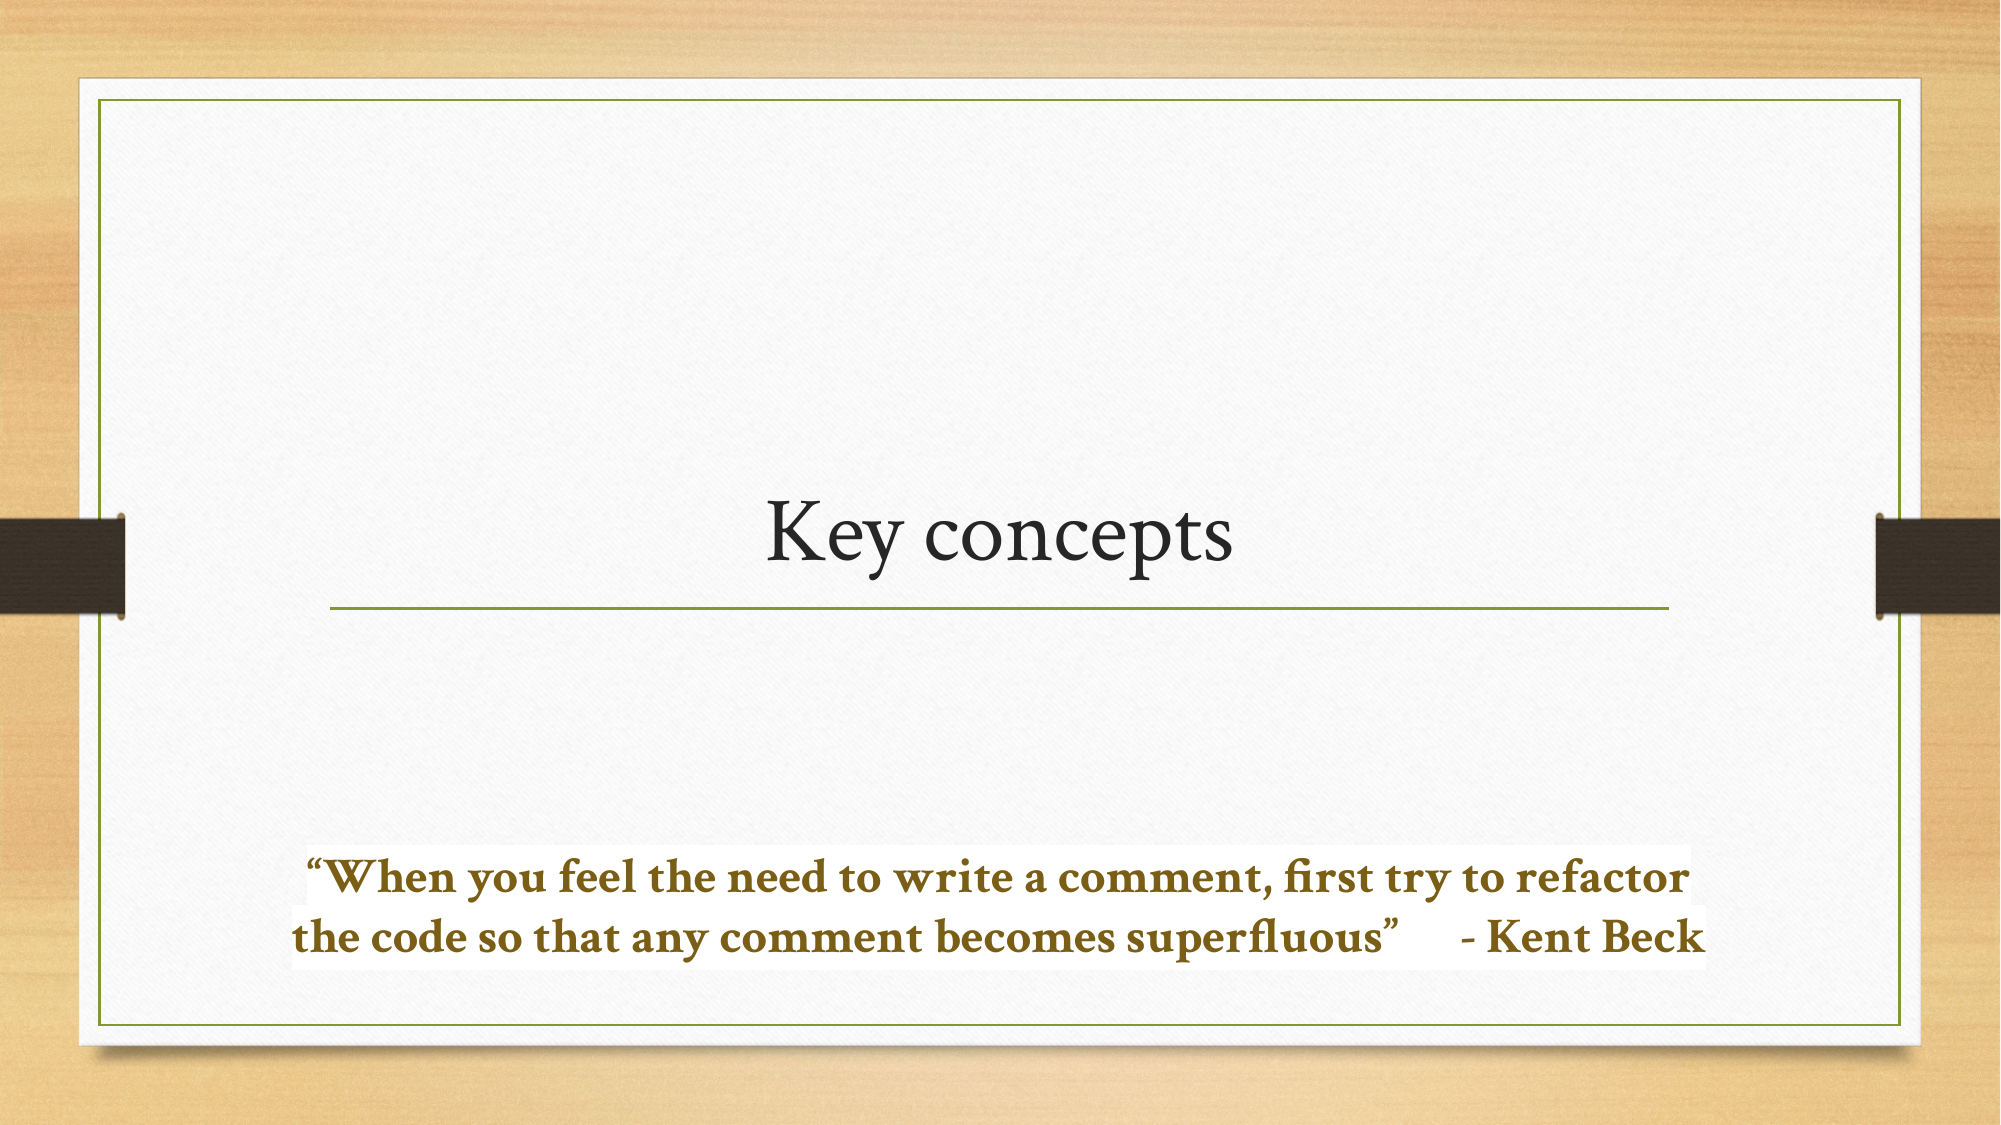

# Key concepts

“When you feel the need to write a comment, first try to refactor the code so that any comment becomes superfluous”      - Kent Beck